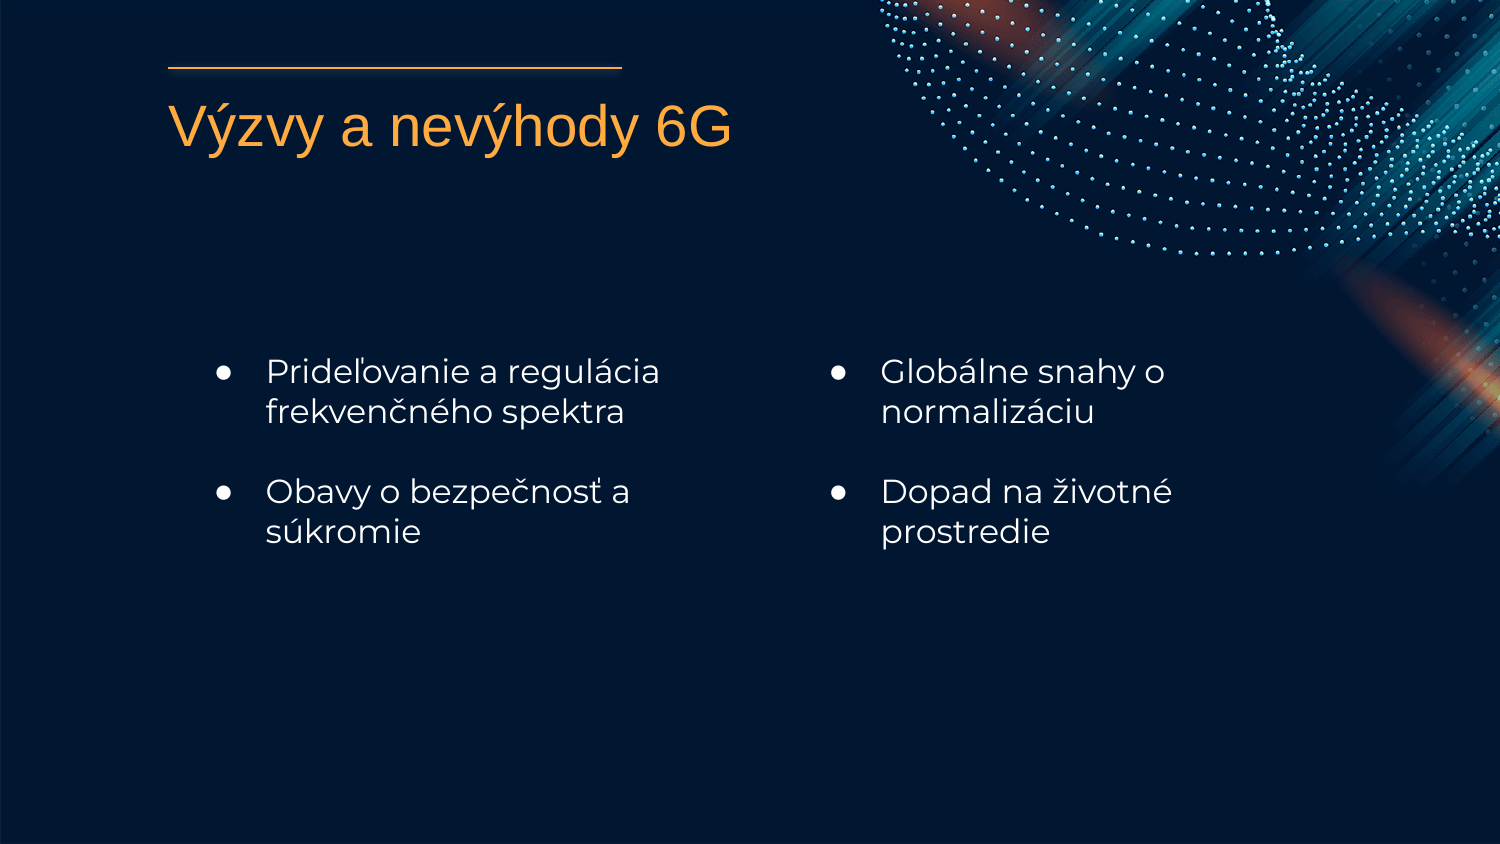

# Výzvy a nevýhody 6G
Prideľovanie a regulácia frekvenčného spektra

Obavy o bezpečnosť a súkromie
Globálne snahy o normalizáciu

Dopad na životné prostredie